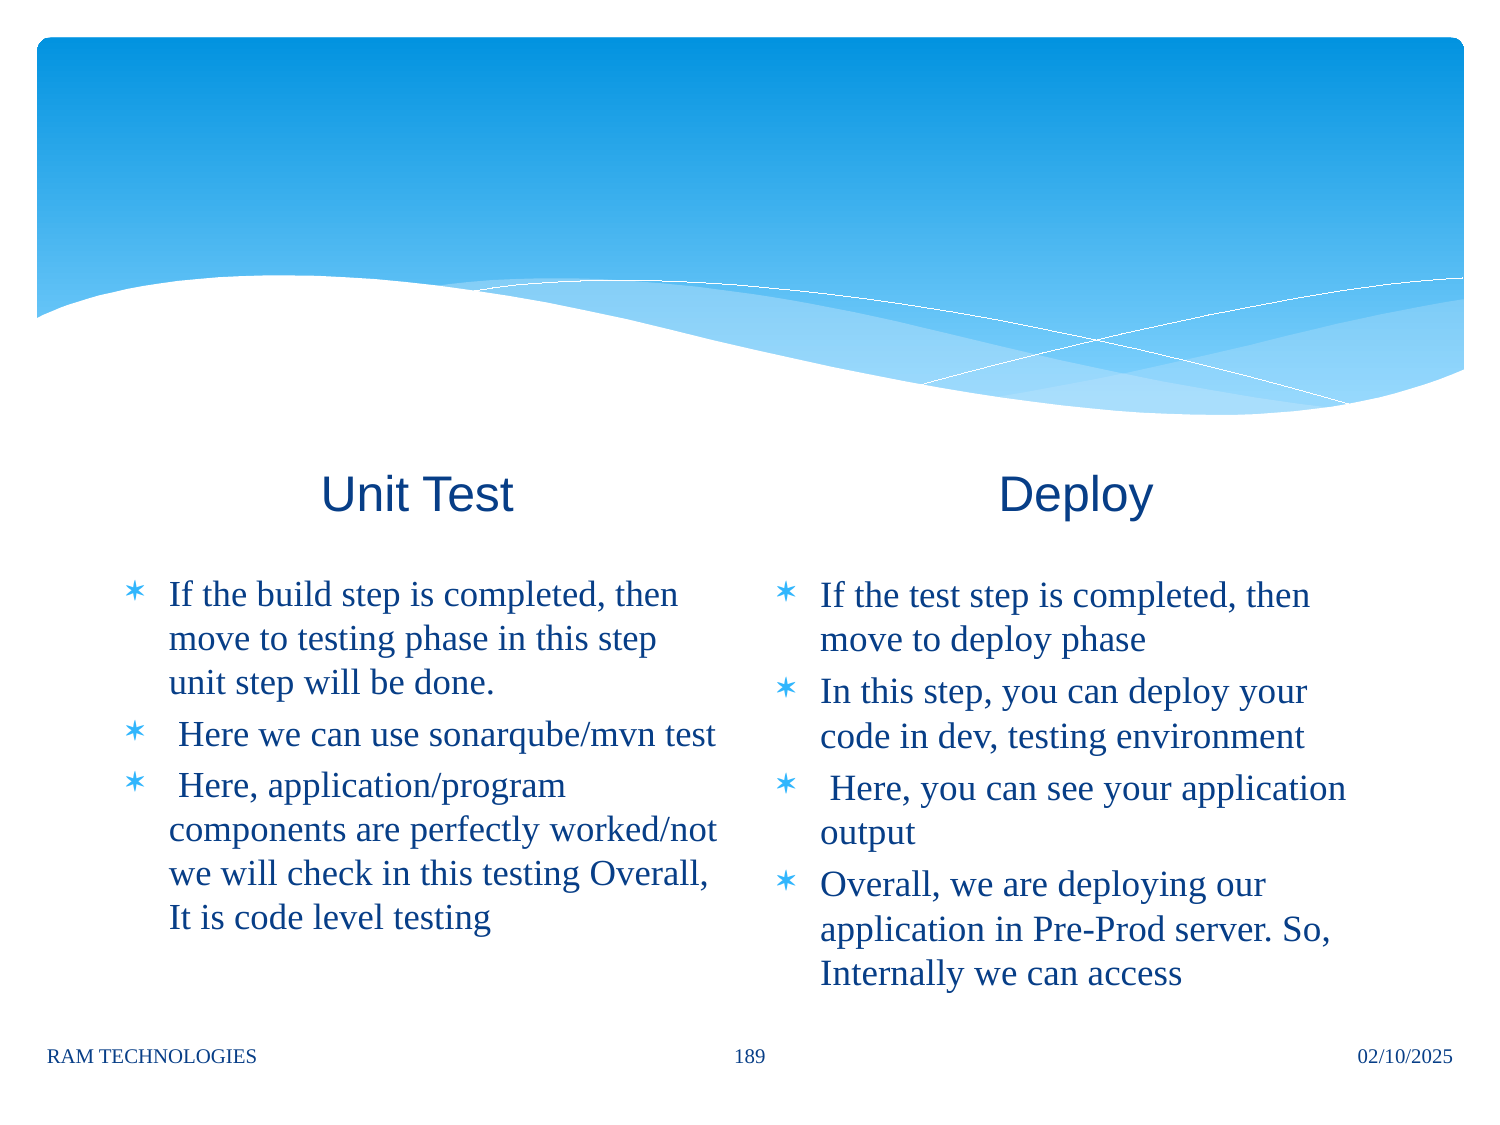

#
Deploy
Unit Test
If the build step is completed, then move to testing phase in this step unit step will be done.
 Here we can use sonarqube/mvn test
 Here, application/program components are perfectly worked/not we will check in this testing Overall, It is code level testing
If the test step is completed, then move to deploy phase
In this step, you can deploy your code in dev, testing environment
 Here, you can see your application output
Overall, we are deploying our application in Pre-Prod server. So, Internally we can access
189
RAM TECHNOLOGIES
02/10/2025